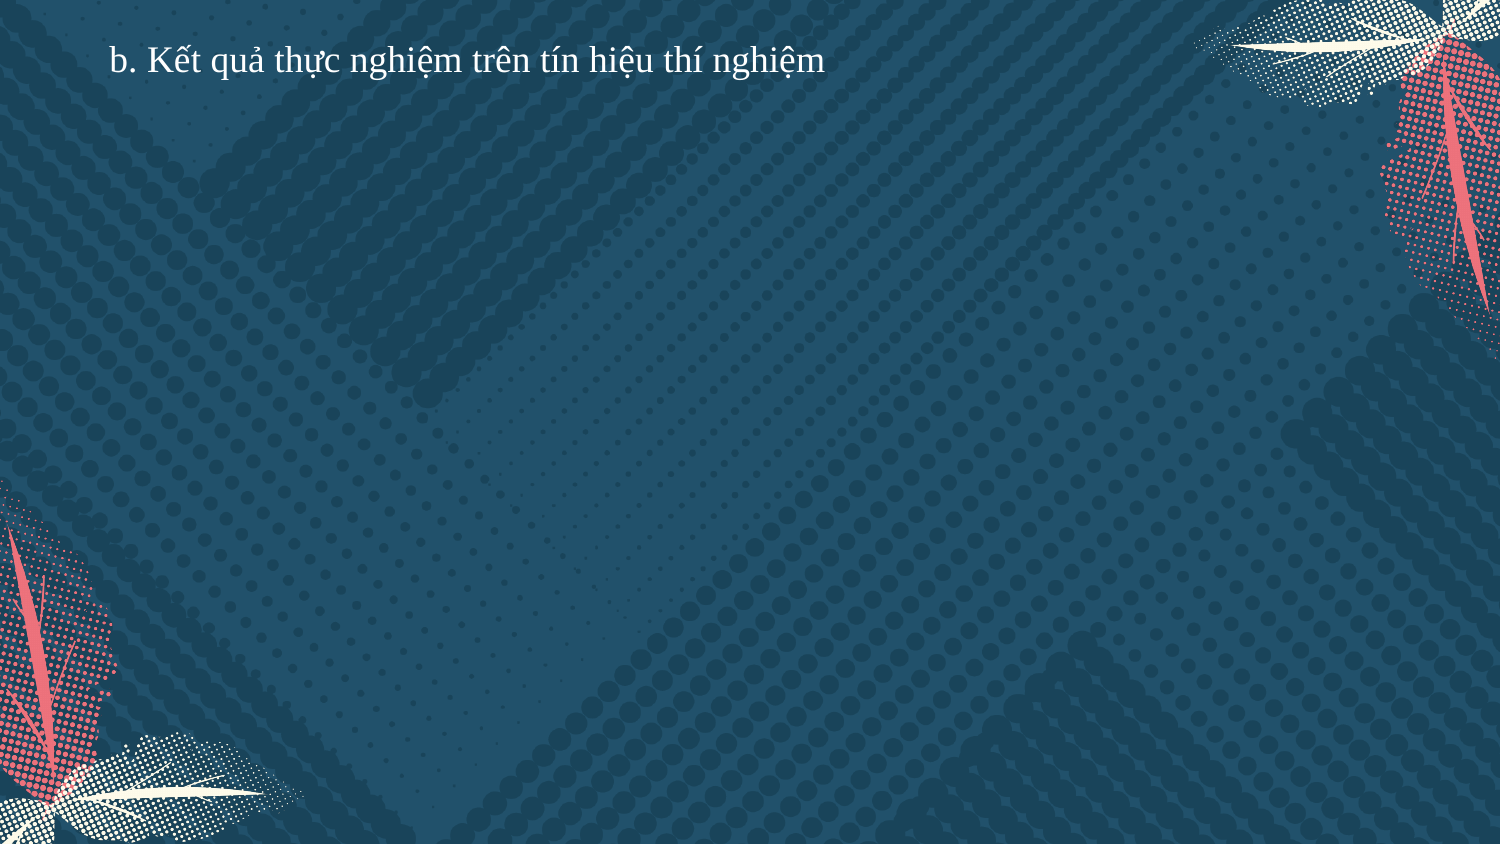

b. Kết quả thực nghiệm trên tín hiệu thí nghiệm